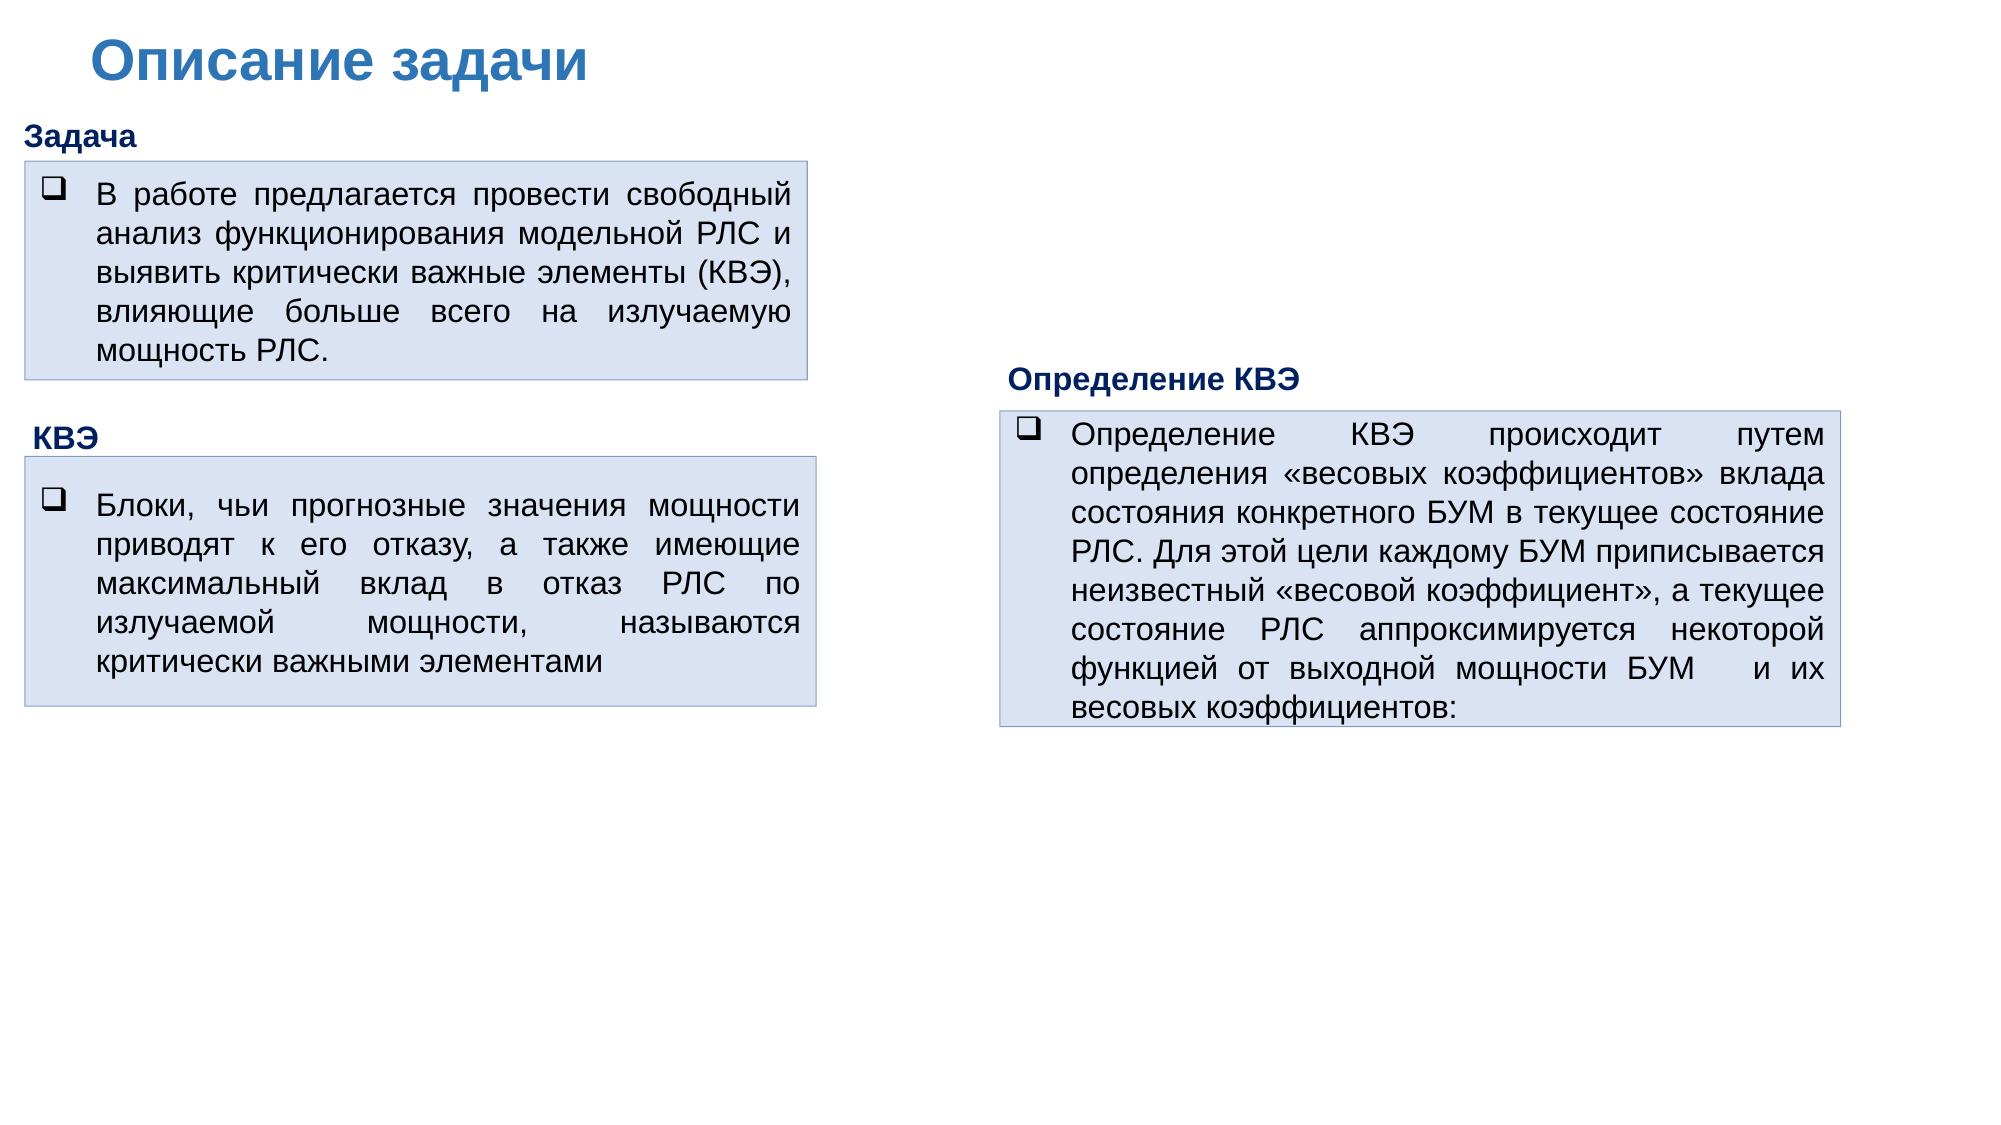

Описание задачи
Задача
В работе предлагается провести свободный анализ функционирования модельной РЛС и выявить критически важные элементы (КВЭ), влияющие больше всего на излучаемую мощность РЛС.
Определение КВЭ
КВЭ
Определение КВЭ происходит путем определения «весовых коэффициентов» вклада состояния конкретного БУМ в текущее состояние РЛС. Для этой цели каждому БУМ приписывается неизвестный «весовой коэффициент», а текущее состояние РЛС аппроксимируется некоторой функцией от выходной мощности БУМ   и их весовых коэффициентов:
Блоки, чьи прогнозные значения мощности приводят к его отказу, а также имеющие максимальный вклад в отказ РЛС по излучаемой мощности, называются критически важными элементами